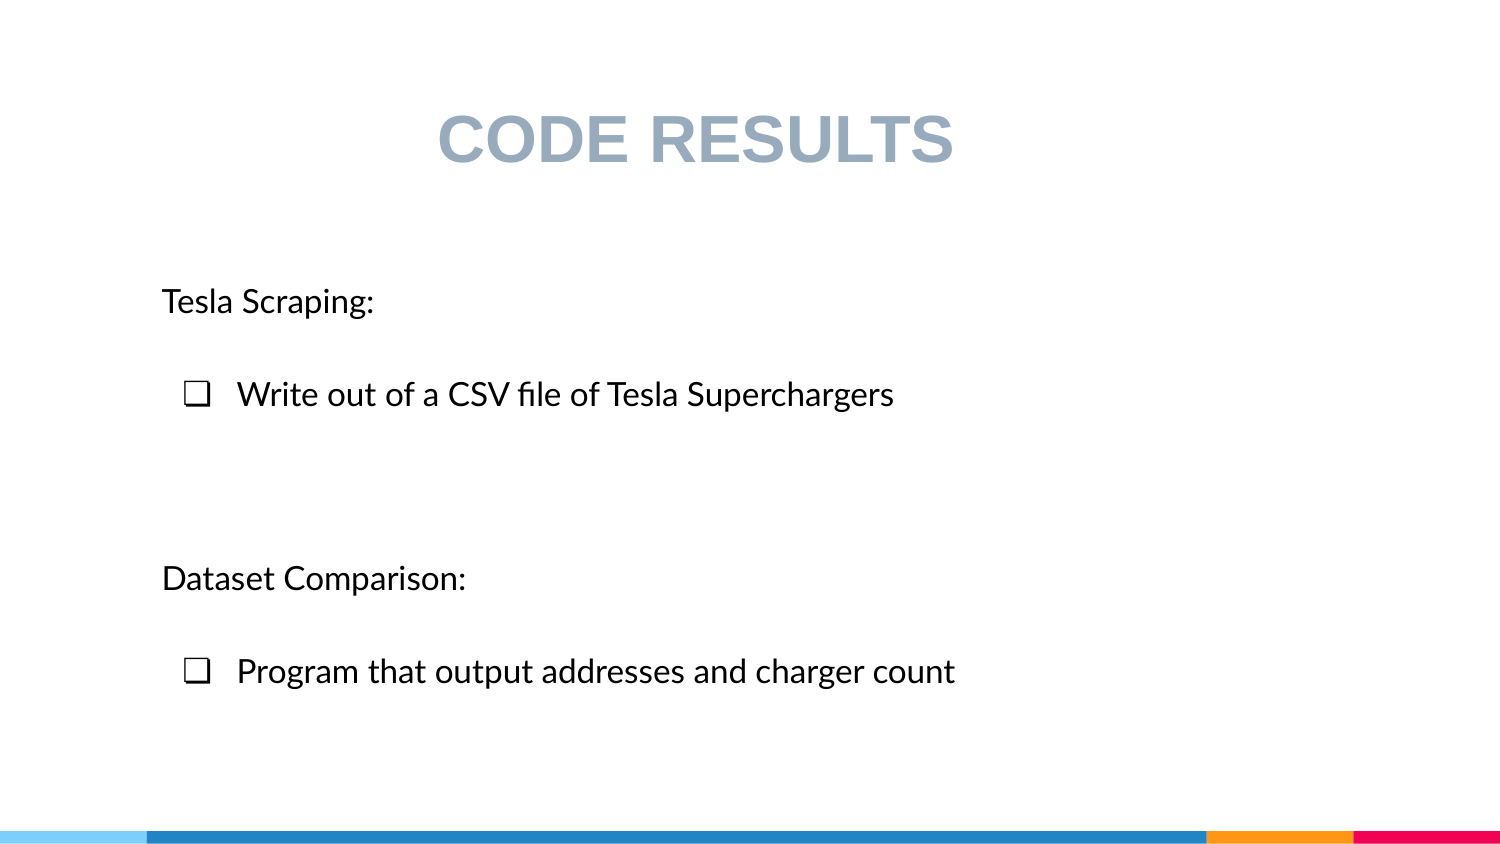

# CODE RESULTS
Tesla Scraping:
Write out of a CSV file of Tesla Superchargers

Dataset Comparison:
Program that output addresses and charger count